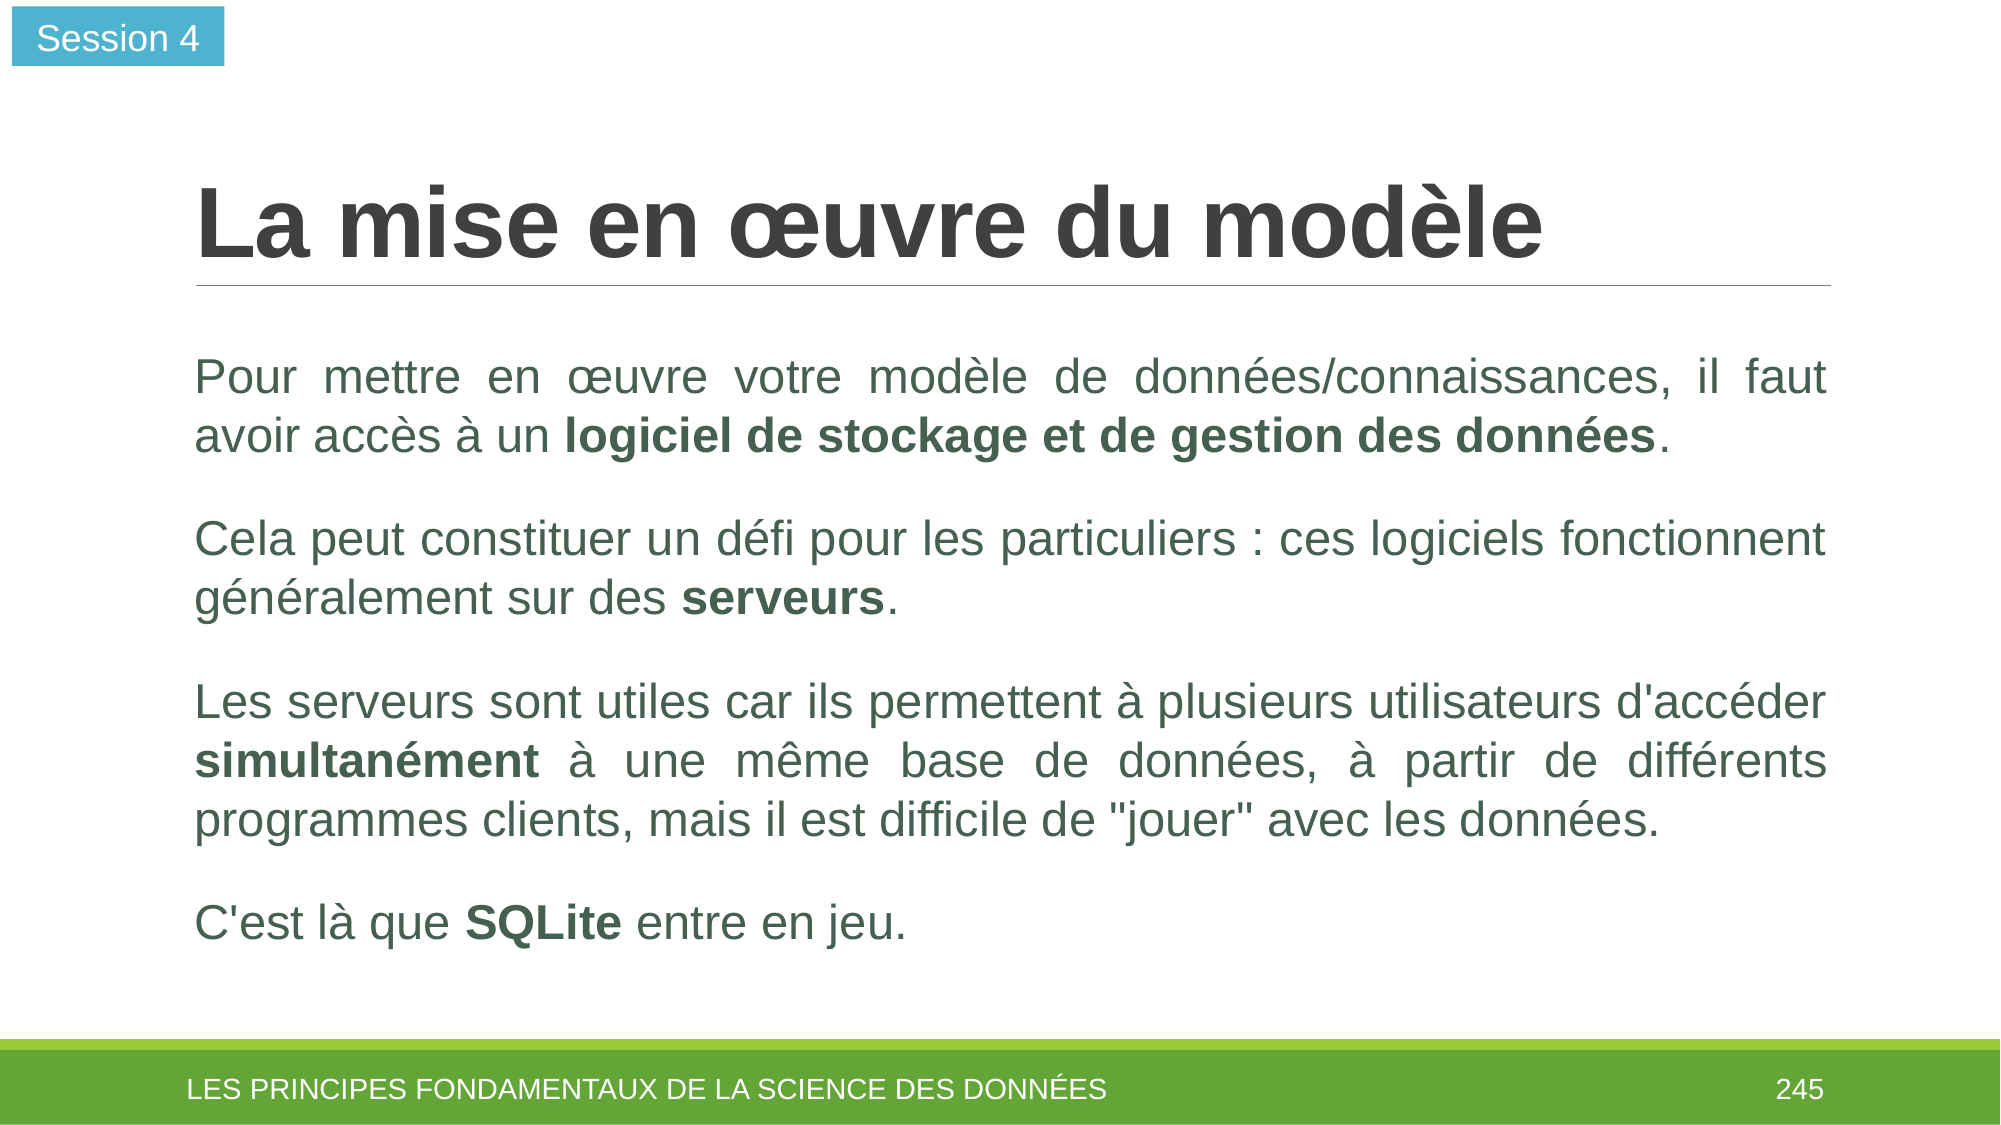

Session 4
# La mise en œuvre du modèle
Pour mettre en œuvre votre modèle de données/connaissances, il faut avoir accès à un logiciel de stockage et de gestion des données.
Cela peut constituer un défi pour les particuliers : ces logiciels fonctionnent généralement sur des serveurs.
Les serveurs sont utiles car ils permettent à plusieurs utilisateurs d'accéder simultanément à une même base de données, à partir de différents programmes clients, mais il est difficile de "jouer" avec les données.
C'est là que SQLite entre en jeu.
LES PRINCIPES FONDAMENTAUX DE LA SCIENCE DES DONNÉES
245